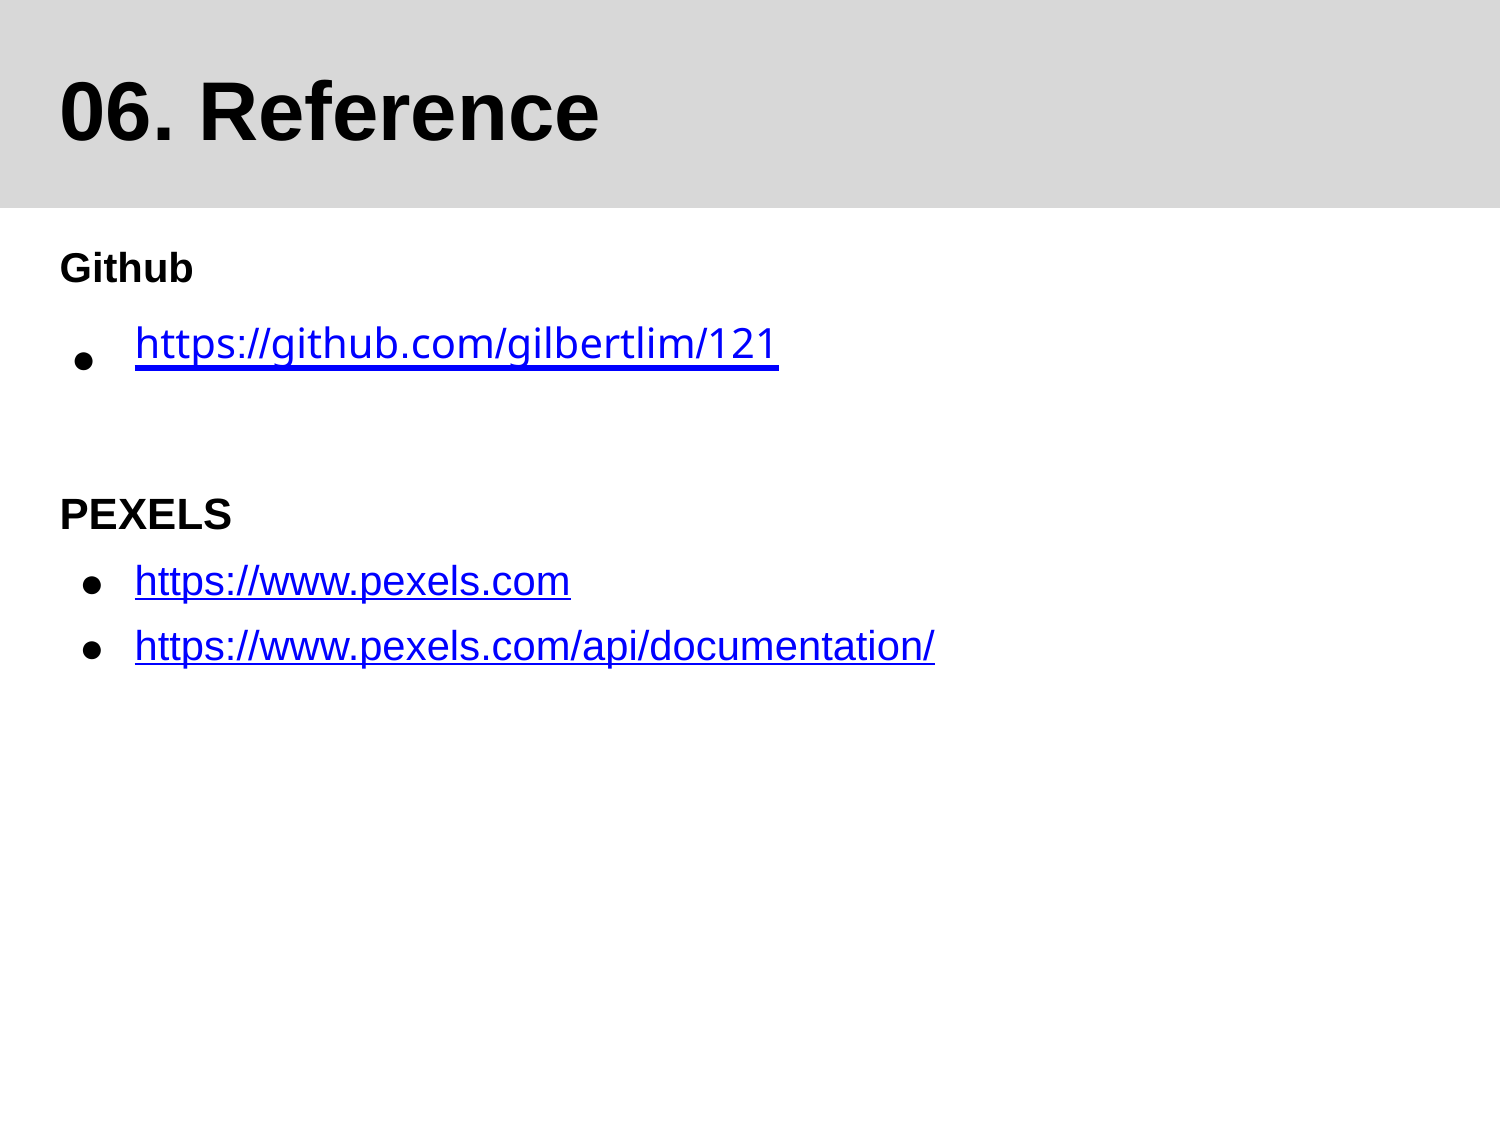

06. Reference
Github
https://github.com/gilbertlim/121

PEXELS
https://www.pexels.com
https://www.pexels.com/api/documentation/